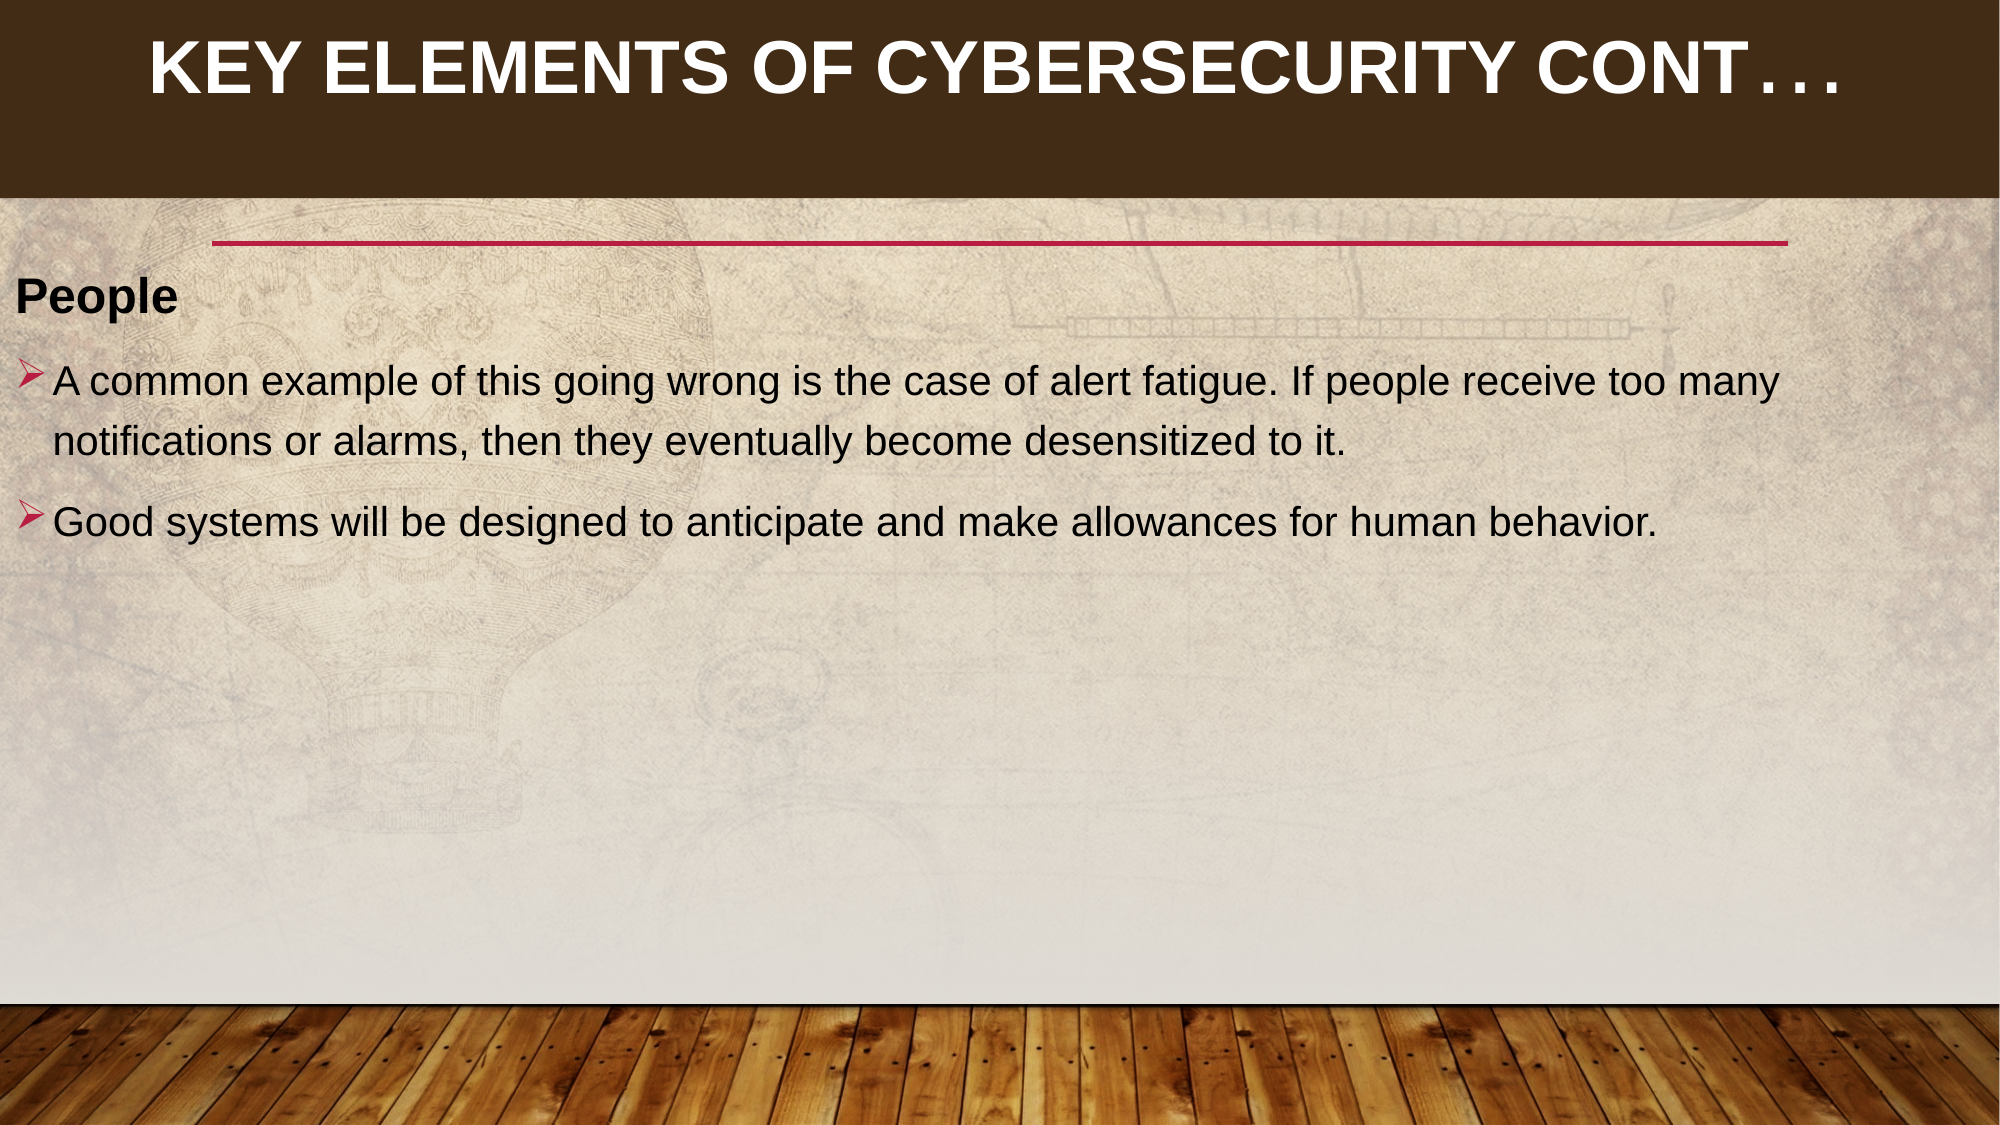

49
# key elements of cybersecurity cont…
People
A common example of this going wrong is the case of alert fatigue. If people receive too many notifications or alarms, then they eventually become desensitized to it.
Good systems will be designed to anticipate and make allowances for human behavior.